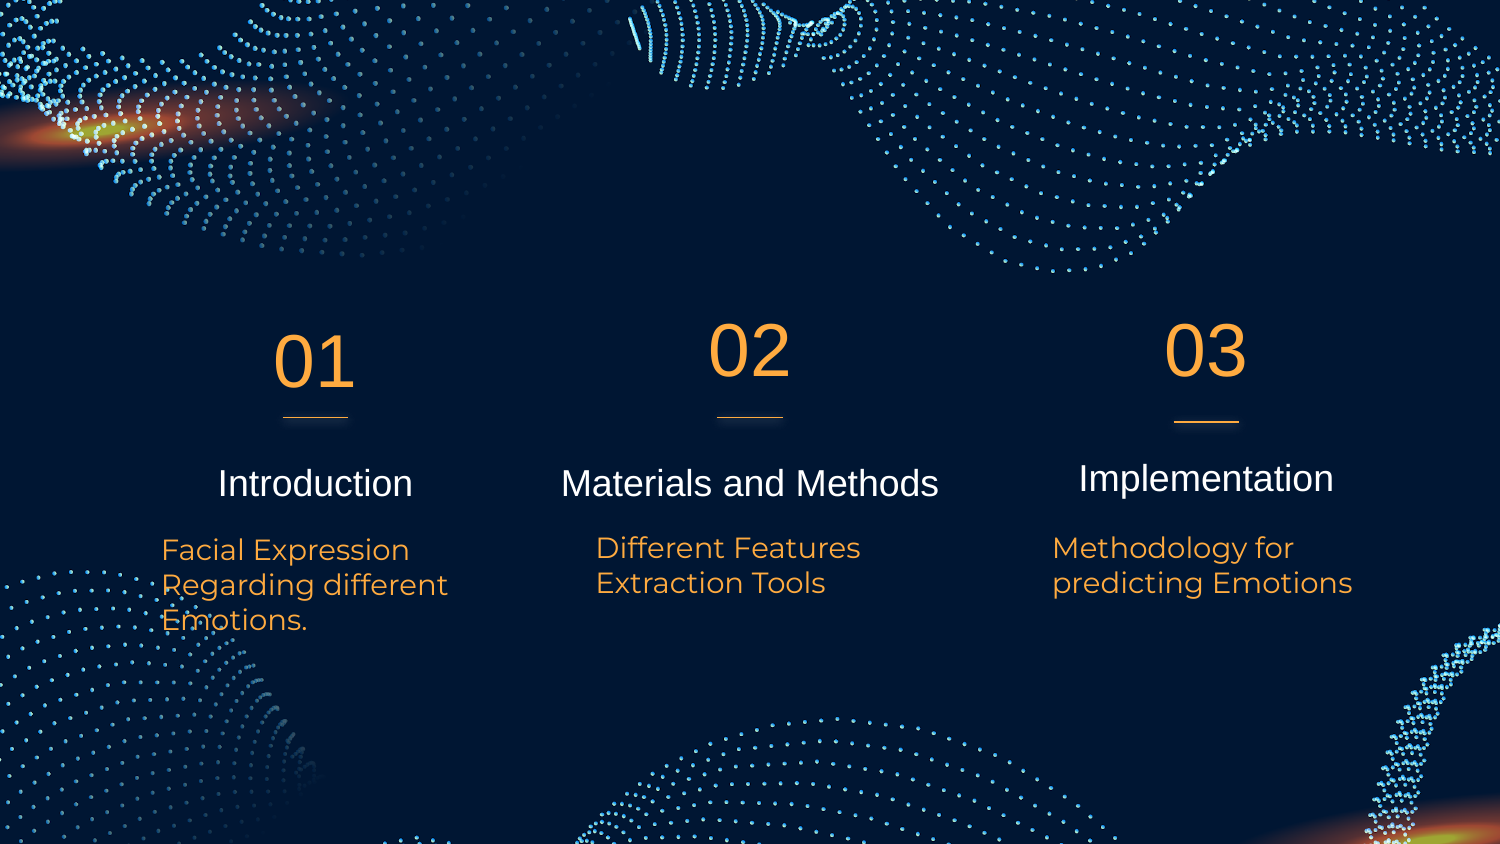

02
03
01
Implementation
Introduction
# Materials and Methods
Different Features Extraction Tools
Methodology for predicting Emotions
Facial Expression Regarding different Emotions.